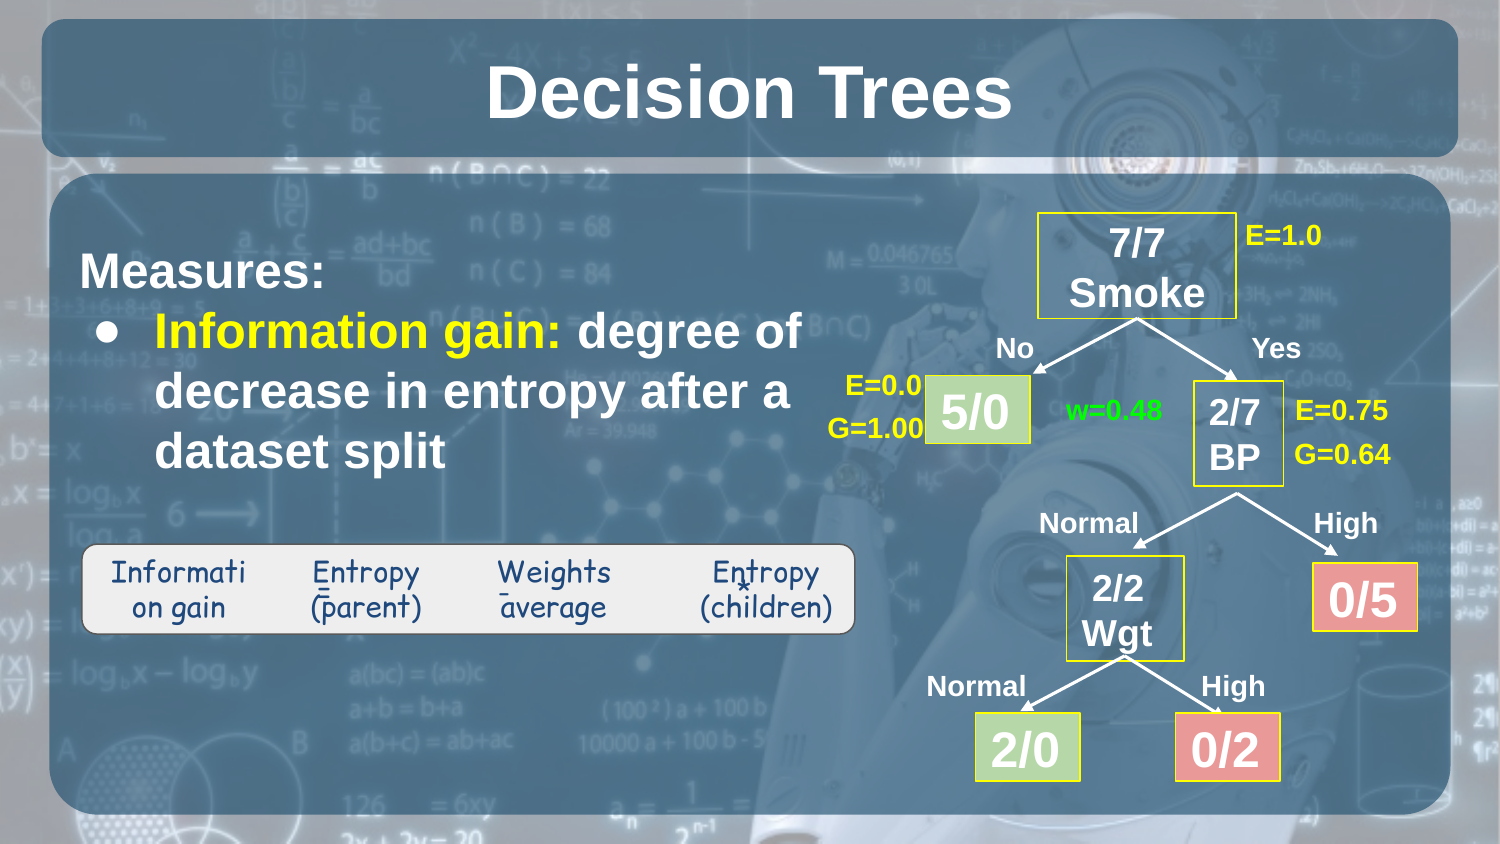

# Decision Trees
E=1.0
7/7
Smoke
Measures:
Information gain: degree of decrease in entropy after a dataset split

No
Yes
E=0.0
5/0
w=0.48
E=0.75
2/7
BP
G=1.00
G=0.64
Normal
High
Information gain
Entropy (parent)
Weights average
Entropy (children)

 2/2
Wgt
                    =                   -                          *
0/5
Normal
High
2/0
0/2